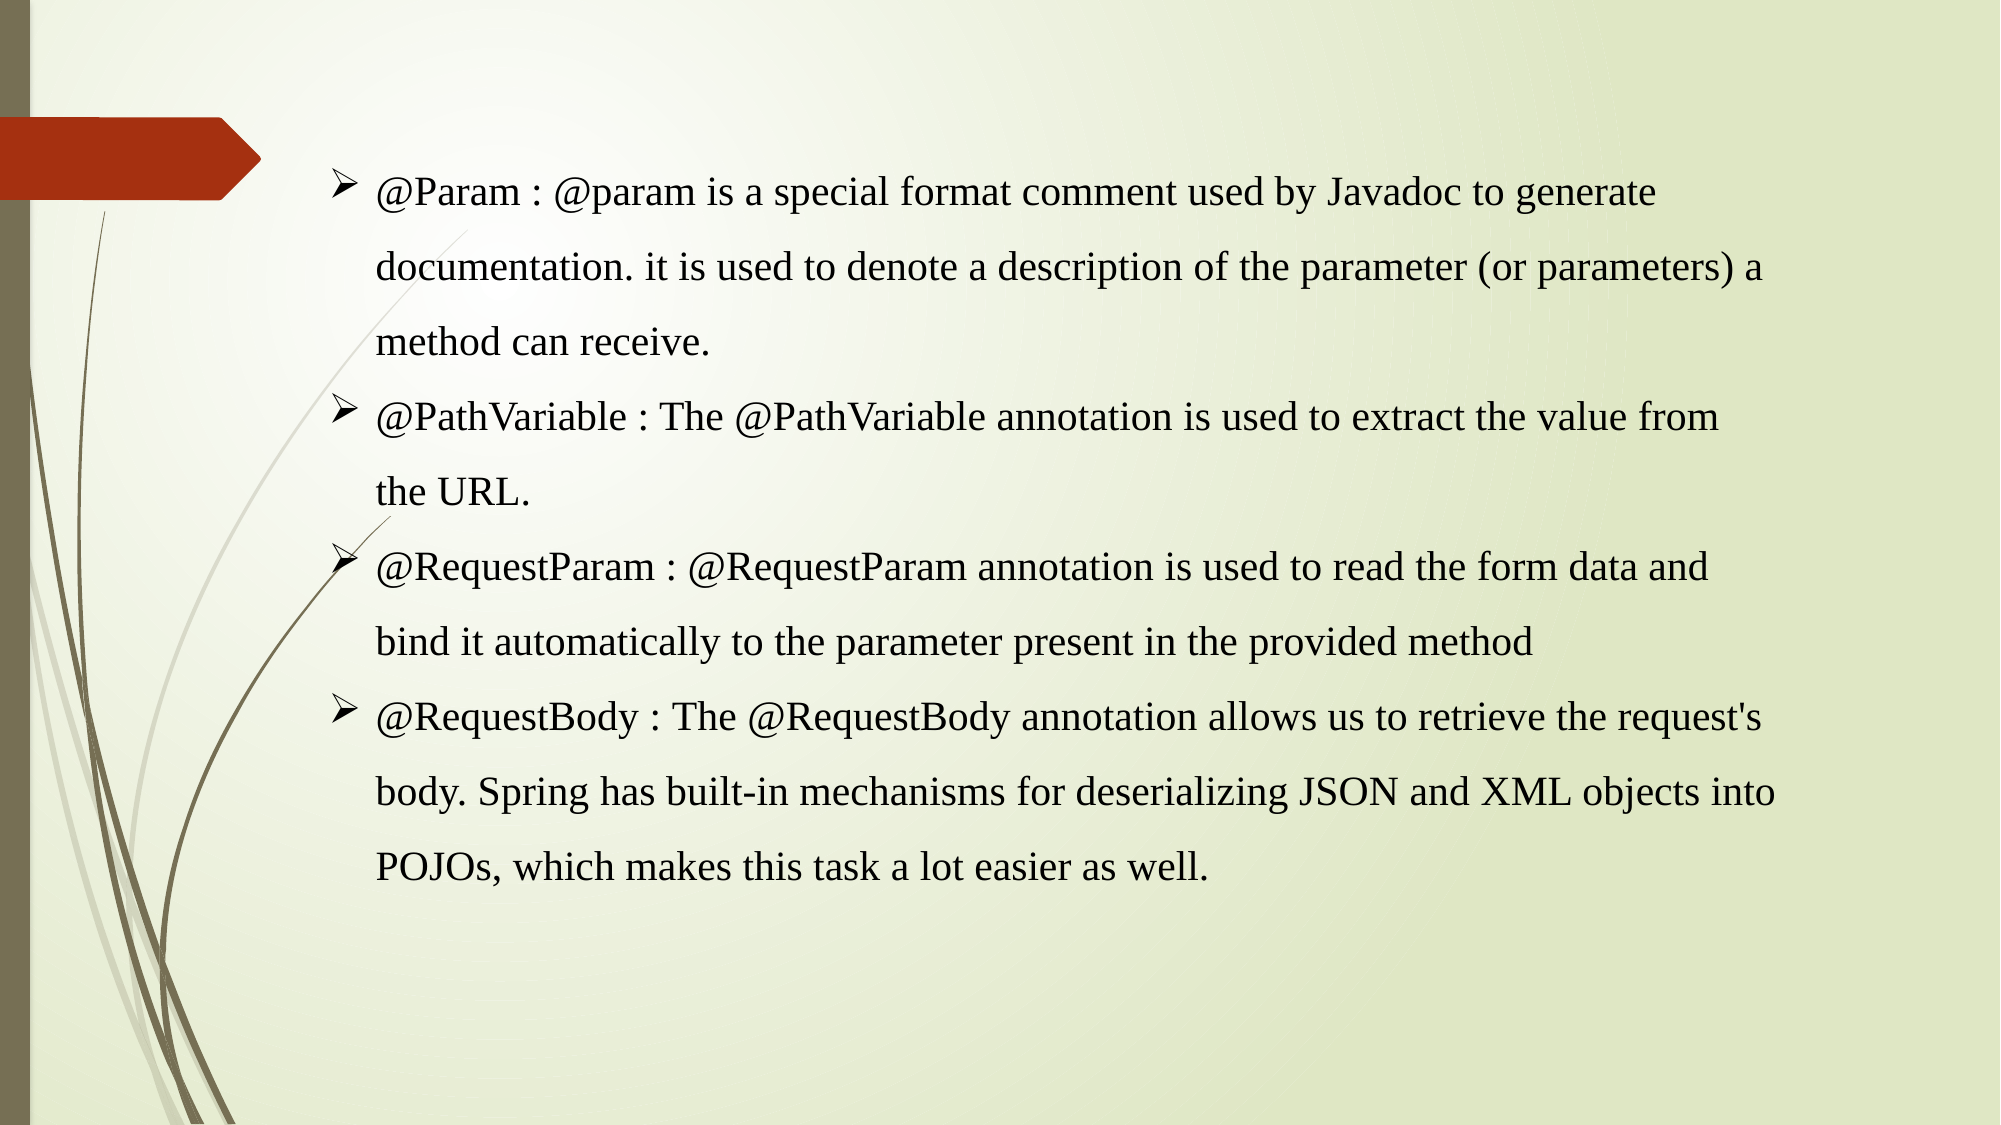

@Param : @param is a special format comment used by Javadoc to generate documentation. it is used to denote a description of the parameter (or parameters) a method can receive.
@PathVariable : The @PathVariable annotation is used to extract the value from the URL.
@RequestParam : @RequestParam annotation is used to read the form data and bind it automatically to the parameter present in the provided method
@RequestBody : The @RequestBody annotation allows us to retrieve the request's body. Spring has built-in mechanisms for deserializing JSON and XML objects into POJOs, which makes this task a lot easier as well.